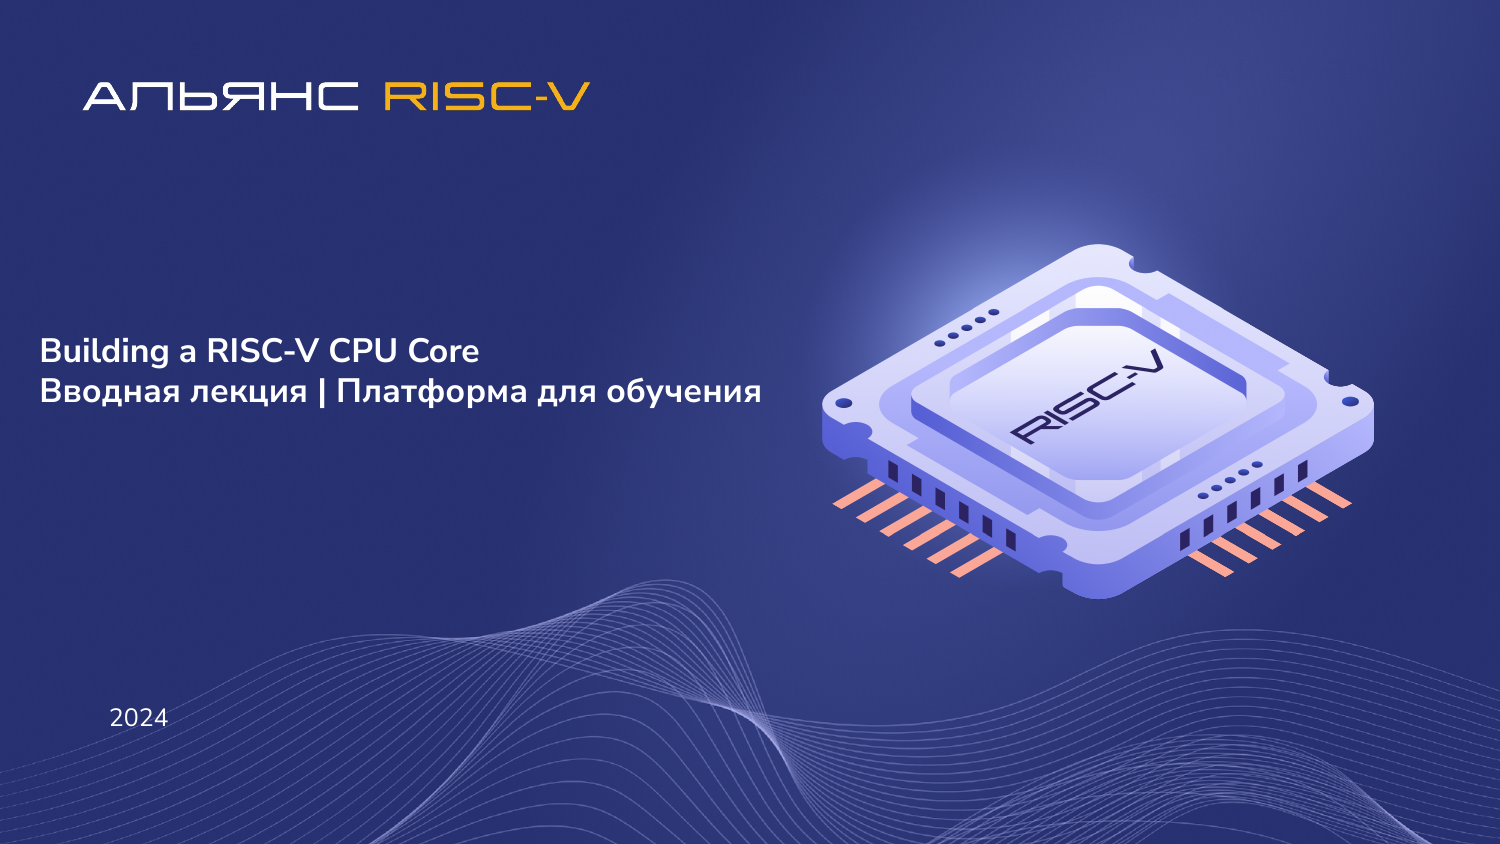

# Building a RISC-V CPU Core Вводная лекция | Платформа для обучения
2024